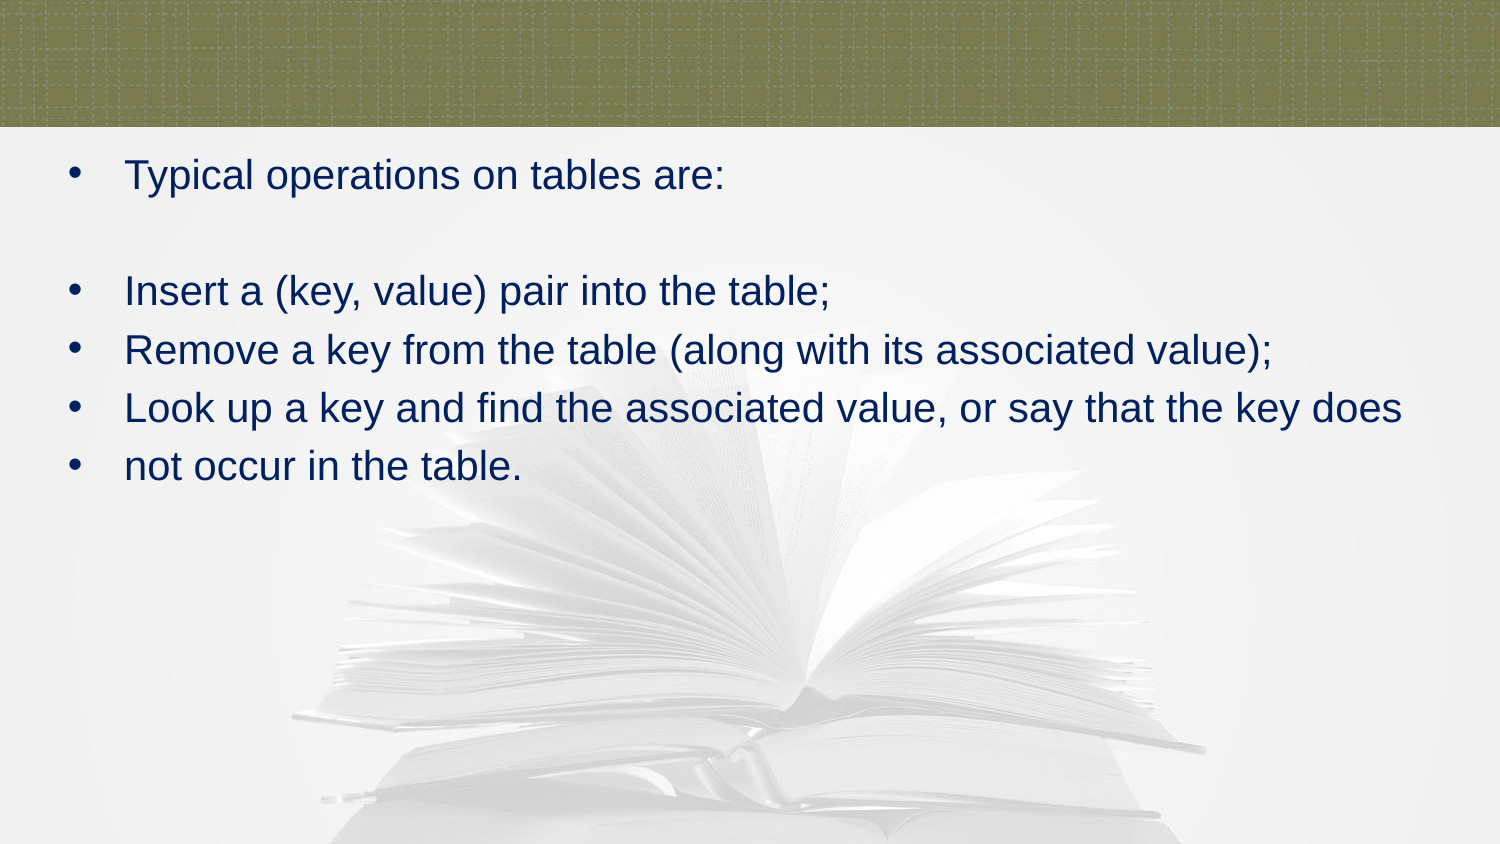

Typical operations on tables are:

Insert a (key, value) pair into the table;
Remove a key from the table (along with its associated value);
Look up a key and find the associated value, or say that the key does
not occur in the table.